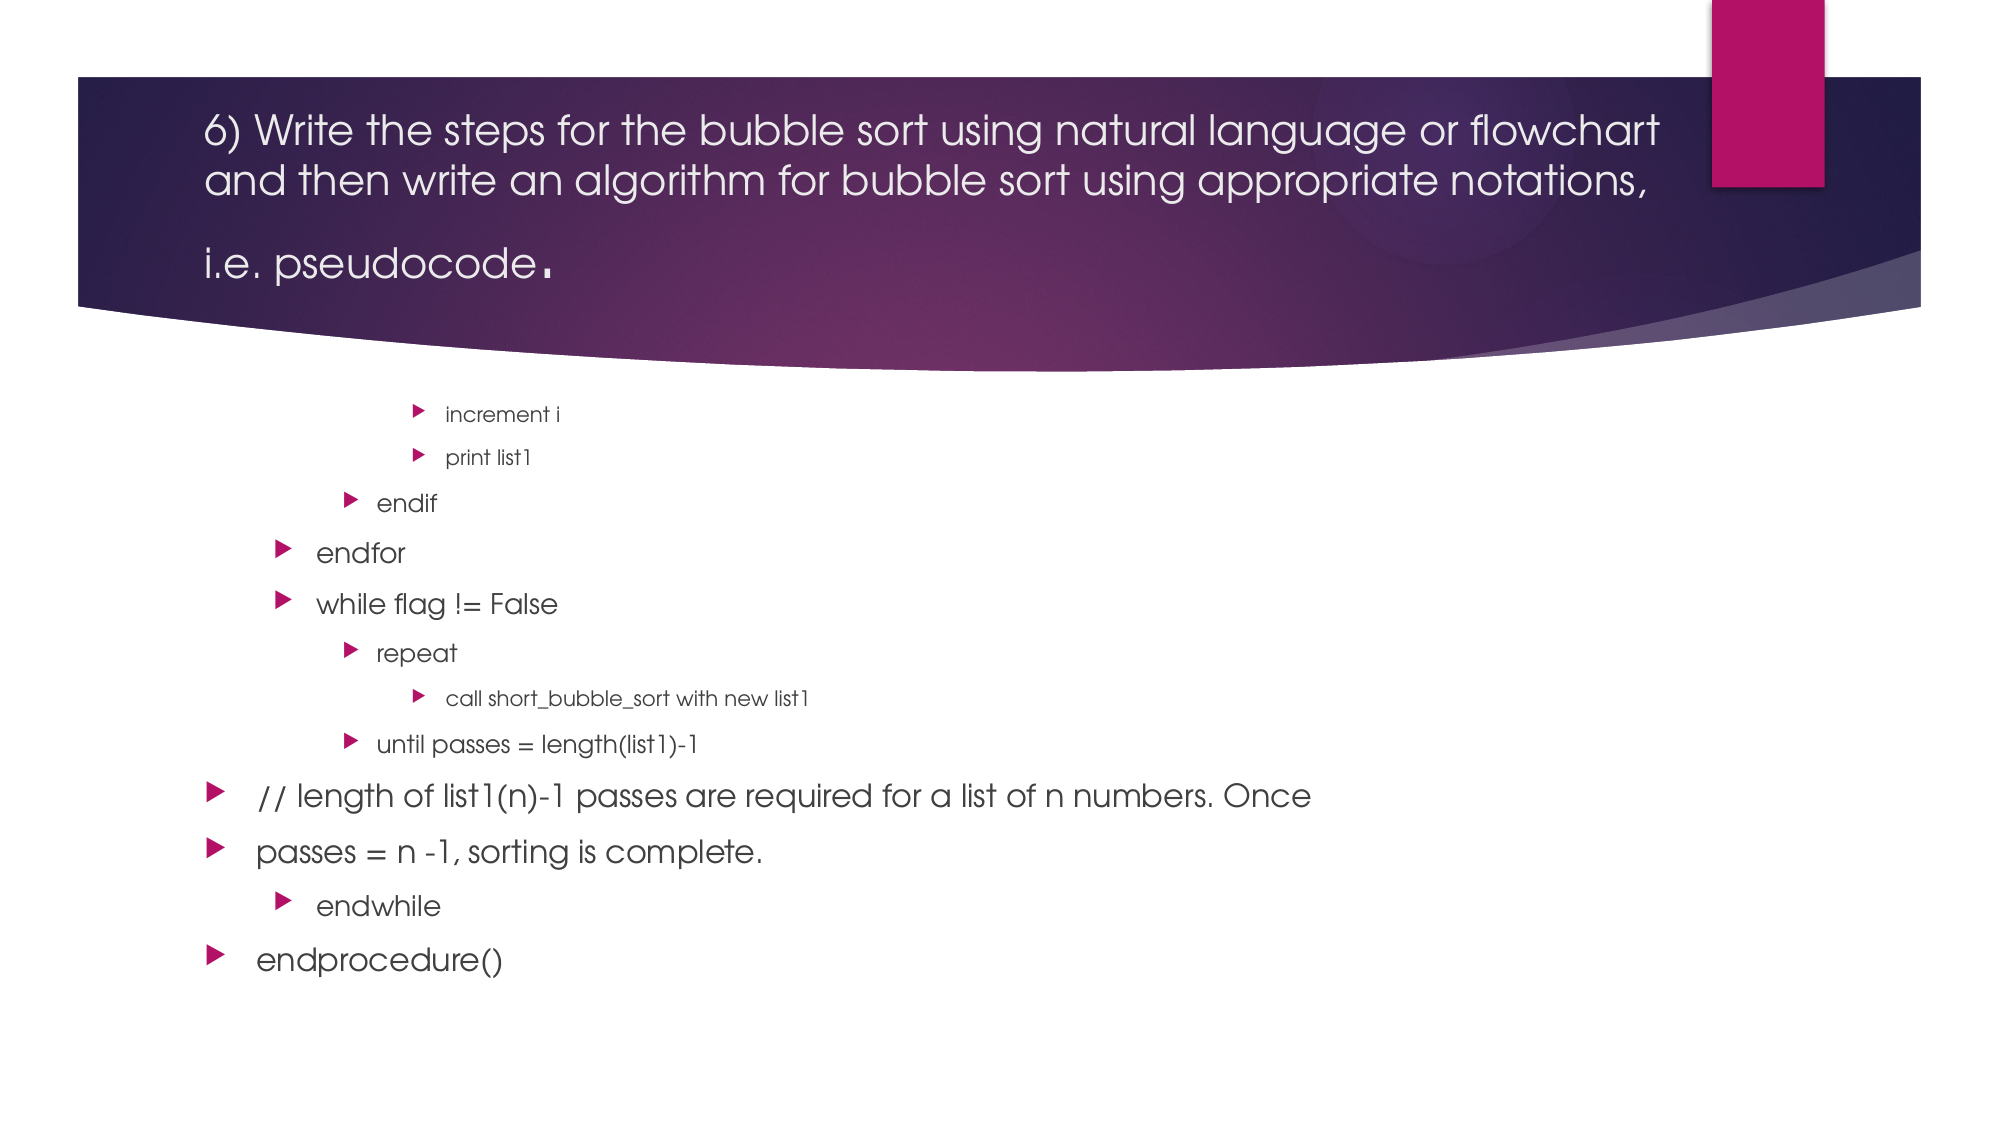

# 6) Write the steps for the bubble sort using natural language or flowchart and then write an algorithm for bubble sort using appropriate notations, i.e. pseudocode.
increment i
print list1
endif
endfor
while flag != False
repeat
call short_bubble_sort with new list1
until passes = length(list1)-1
// length of list1(n)-1 passes are required for a list of n numbers. Once
passes = n -1, sorting is complete.
endwhile
endprocedure()